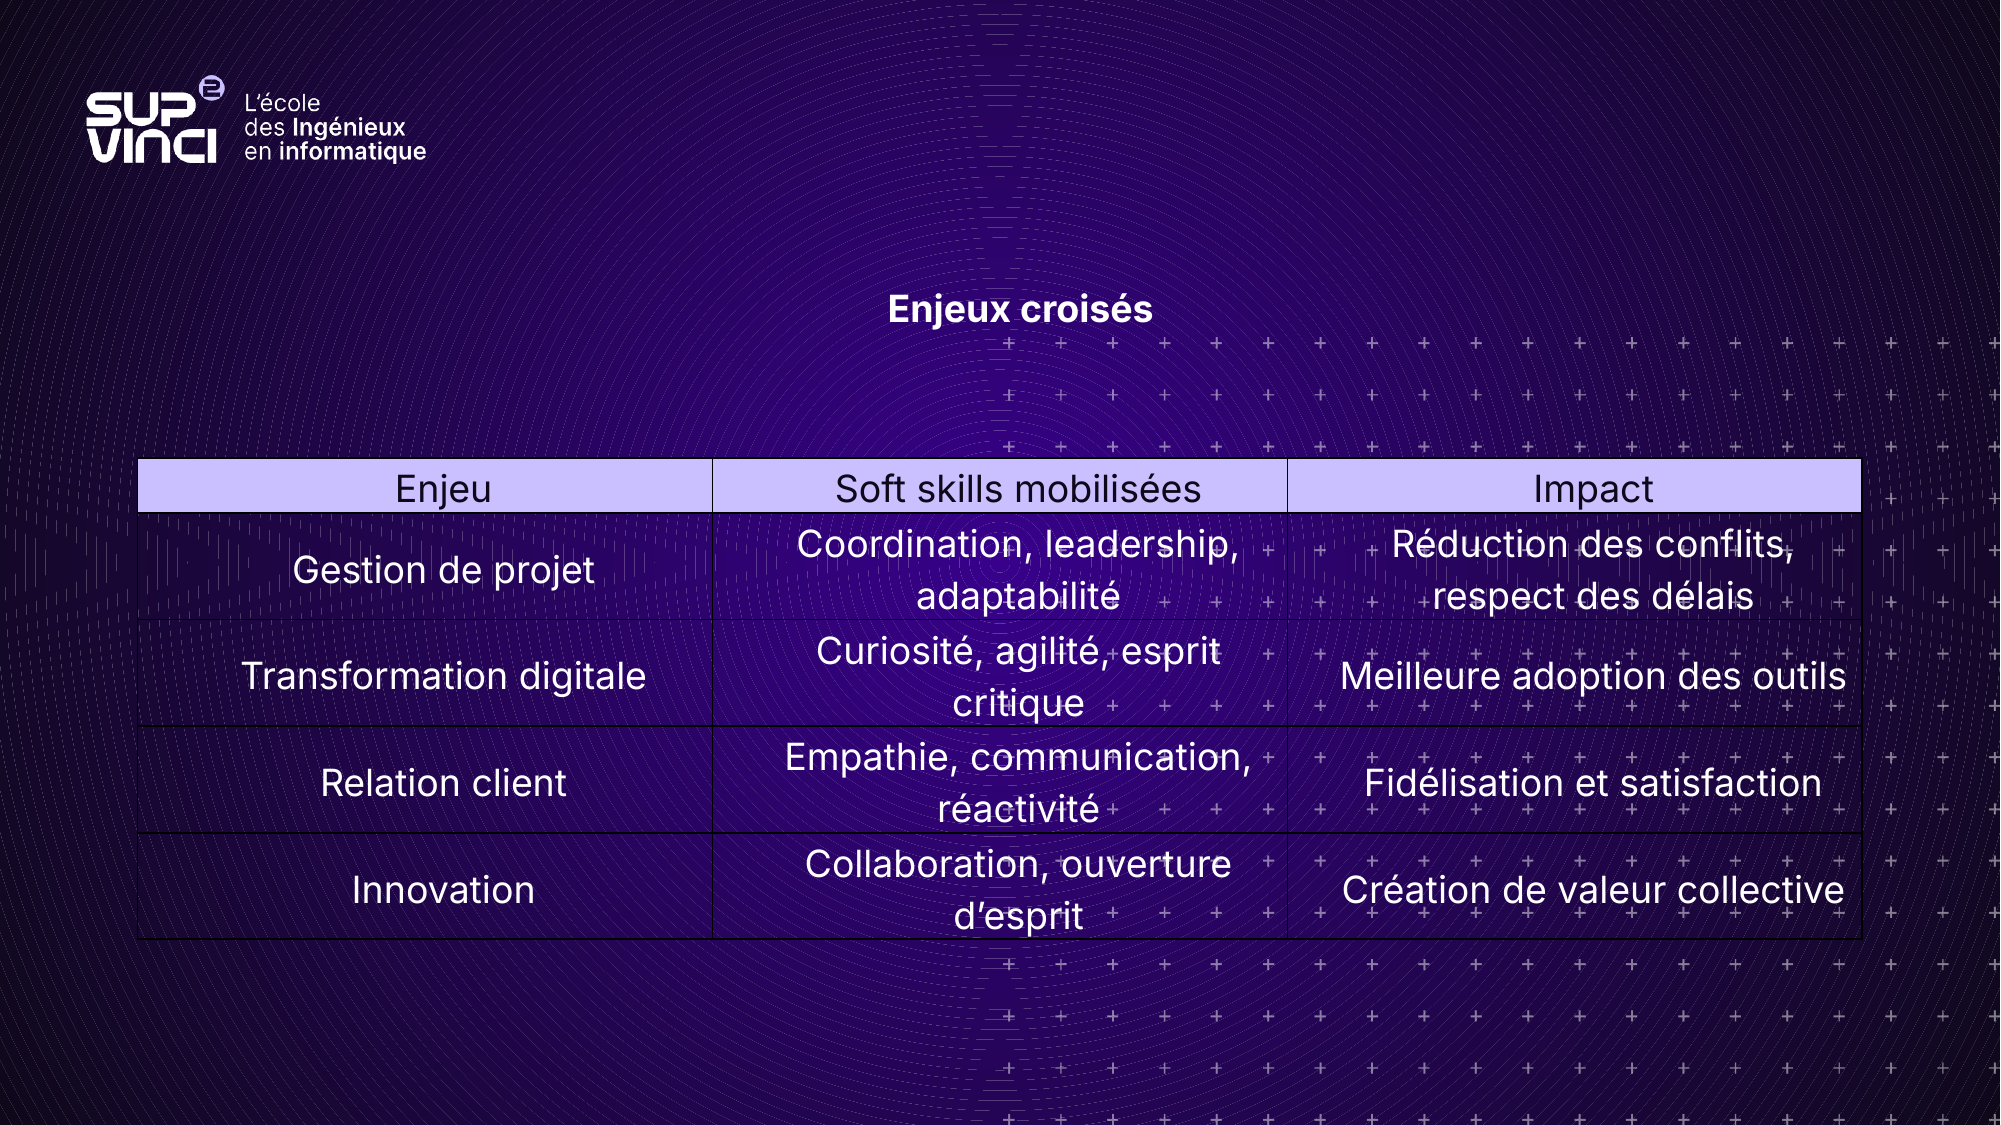

Enjeux croisés

| Enjeu | Soft skills mobilisées | Impact |
| --- | --- | --- |
| Gestion de projet | Coordination, leadership, adaptabilité | Réduction des conflits, respect des délais |
| Transformation digitale | Curiosité, agilité, esprit critique | Meilleure adoption des outils |
| Relation client | Empathie, communication, réactivité | Fidélisation et satisfaction |
| Innovation | Collaboration, ouverture d’esprit | Création de valeur collective |